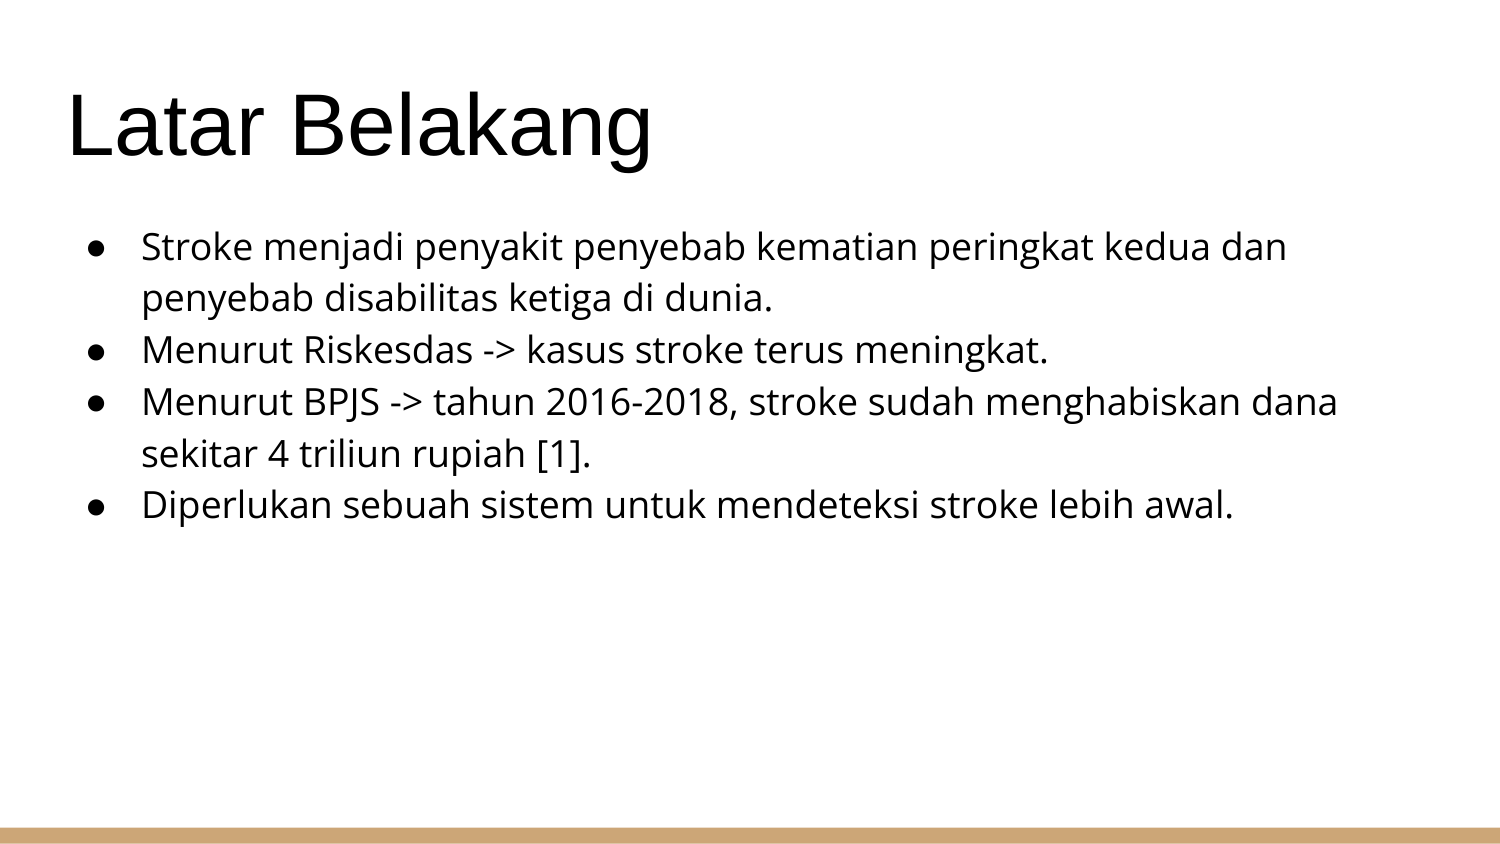

# Latar Belakang
Stroke menjadi penyakit penyebab kematian peringkat kedua dan penyebab disabilitas ketiga di dunia.
Menurut Riskesdas -> kasus stroke terus meningkat.
Menurut BPJS -> tahun 2016-2018, stroke sudah menghabiskan dana sekitar 4 triliun rupiah [1].
Diperlukan sebuah sistem untuk mendeteksi stroke lebih awal.